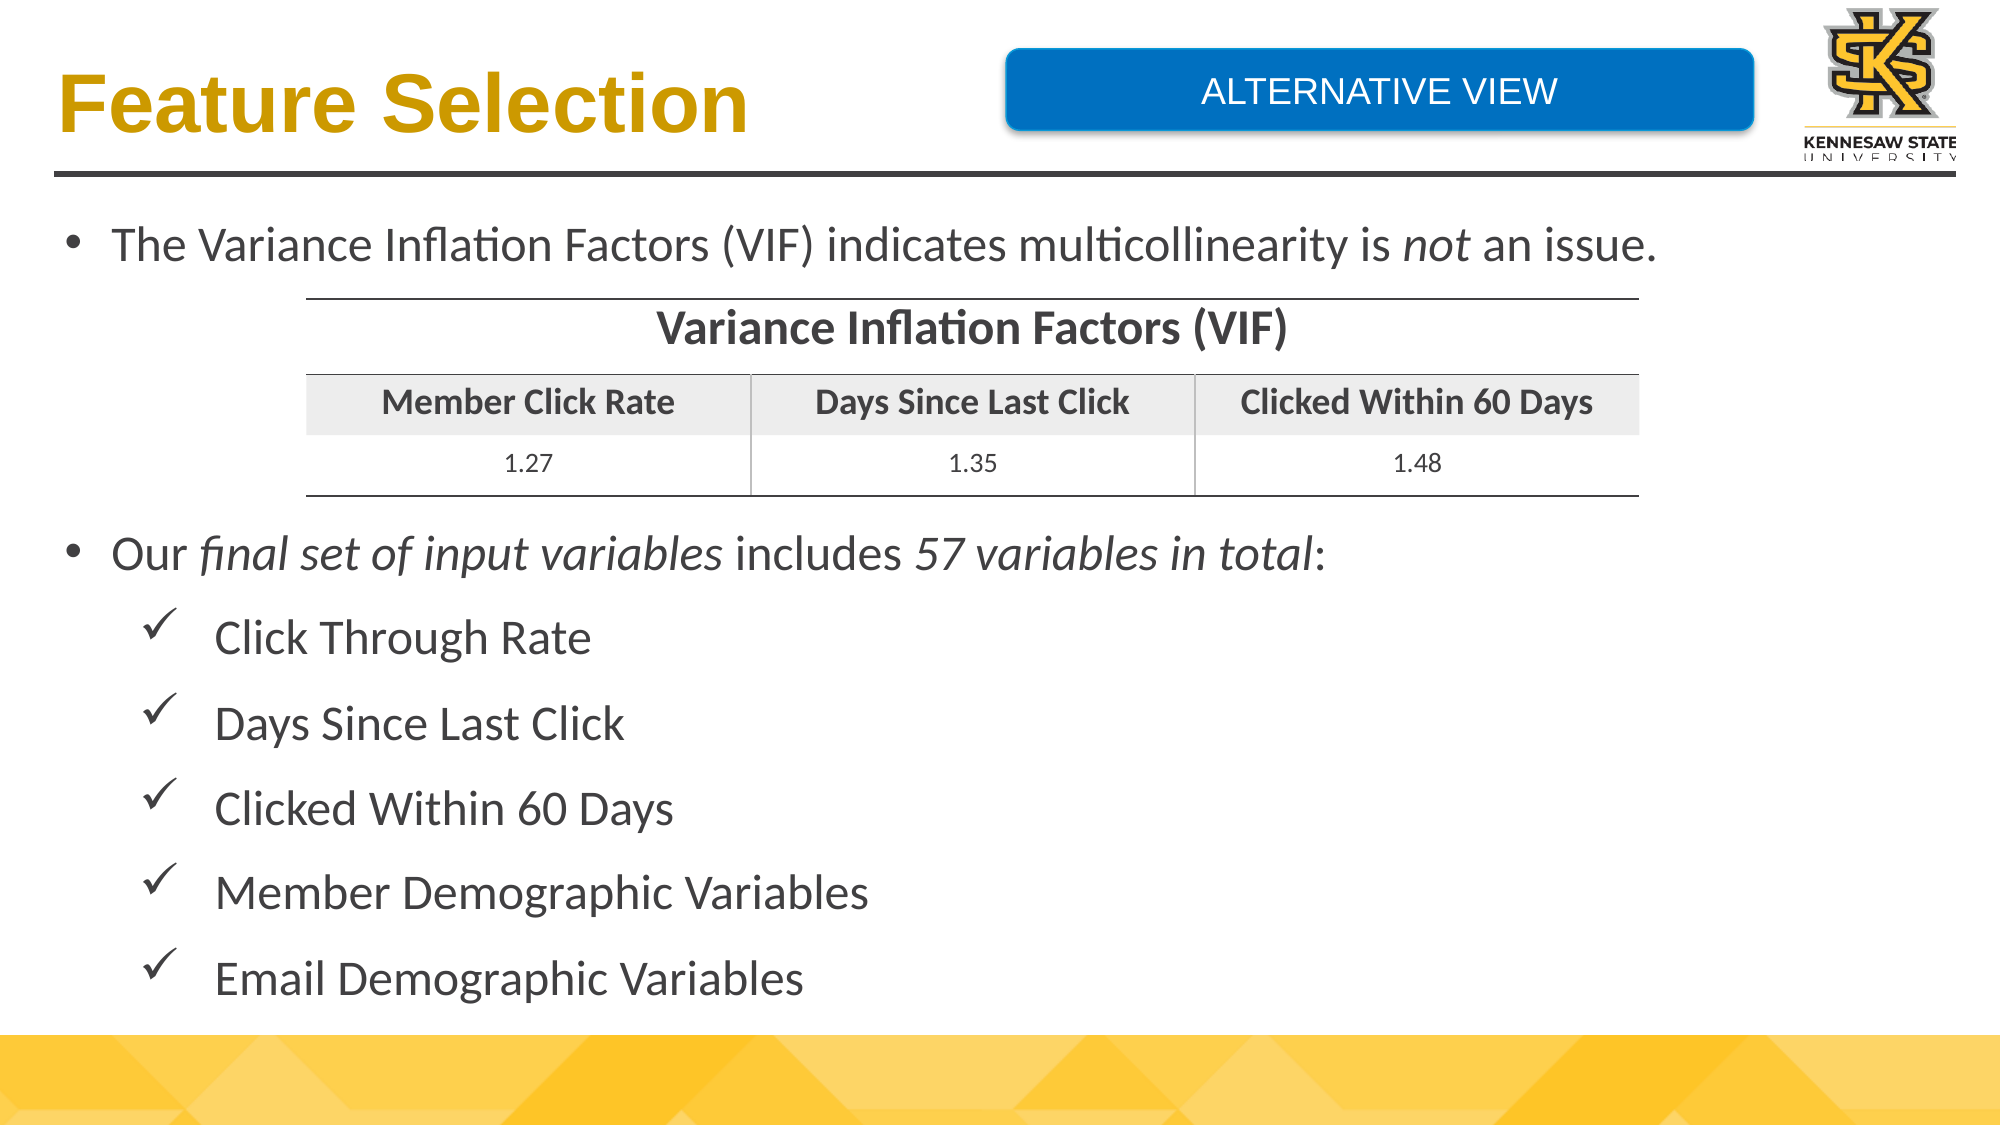

# Feature Selection
ALTERNATIVE VIEW
The Variance Inflation Factors (VIF) indicates multicollinearity is not an issue.
| Variance Inflation Factors (VIF) |  |  |
| --- | --- | --- |
| Member Click Rate | Days Since Last Click | Clicked Within 60 Days |
| 1.27 | 1.35 | 1.48 |
Our final set of input variables includes 57 variables in total:
Click Through Rate
Days Since Last Click
Clicked Within 60 Days
Member Demographic Variables
Email Demographic Variables
69